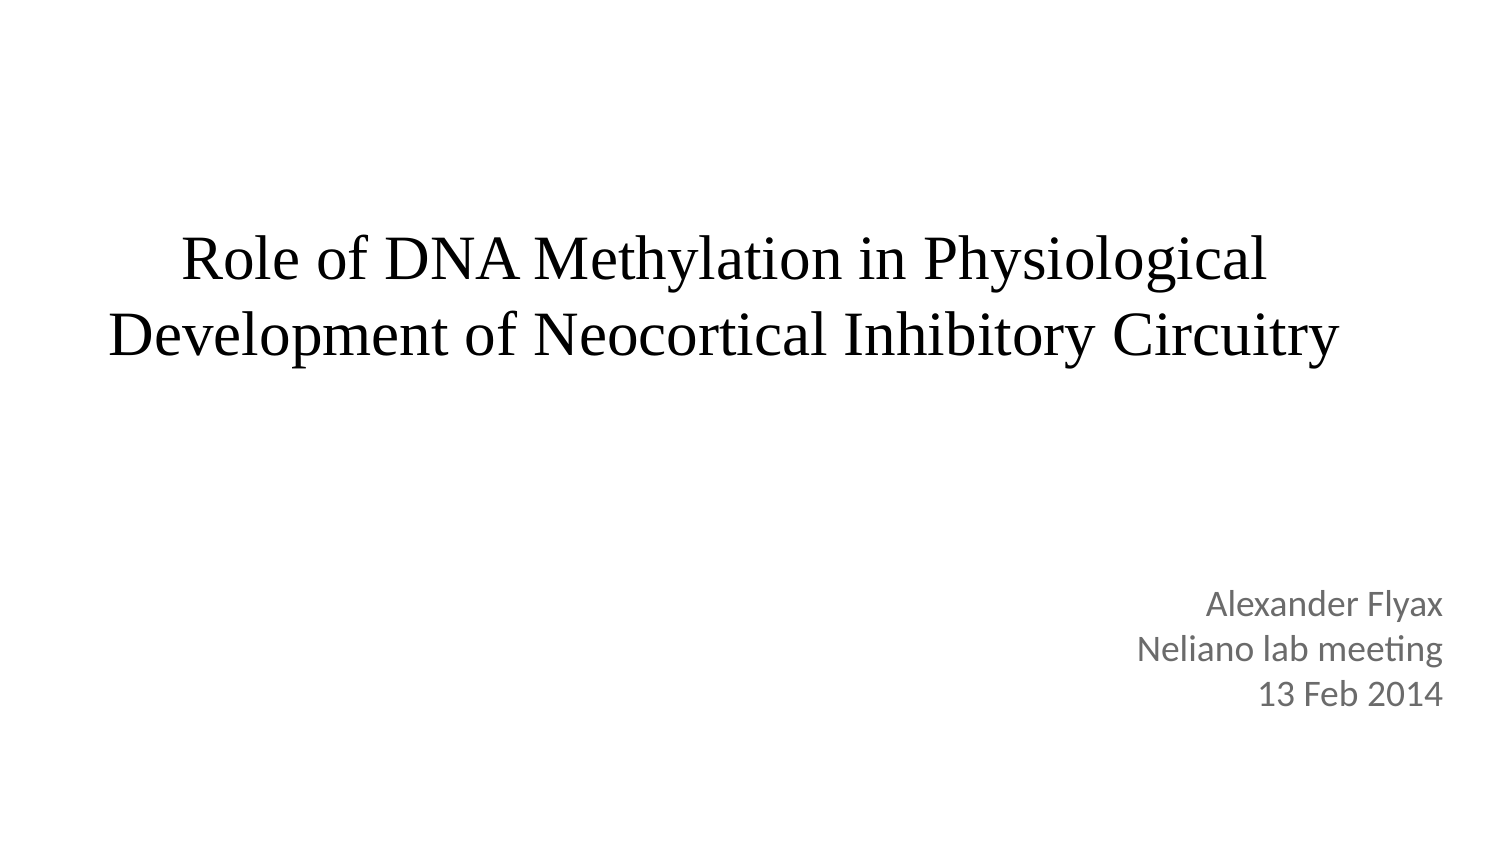

# Role of DNA Methylation in Physiological Development of Neocortical Inhibitory Circuitry
Alexander Flyax
Neliano lab meeting
13 Feb 2014